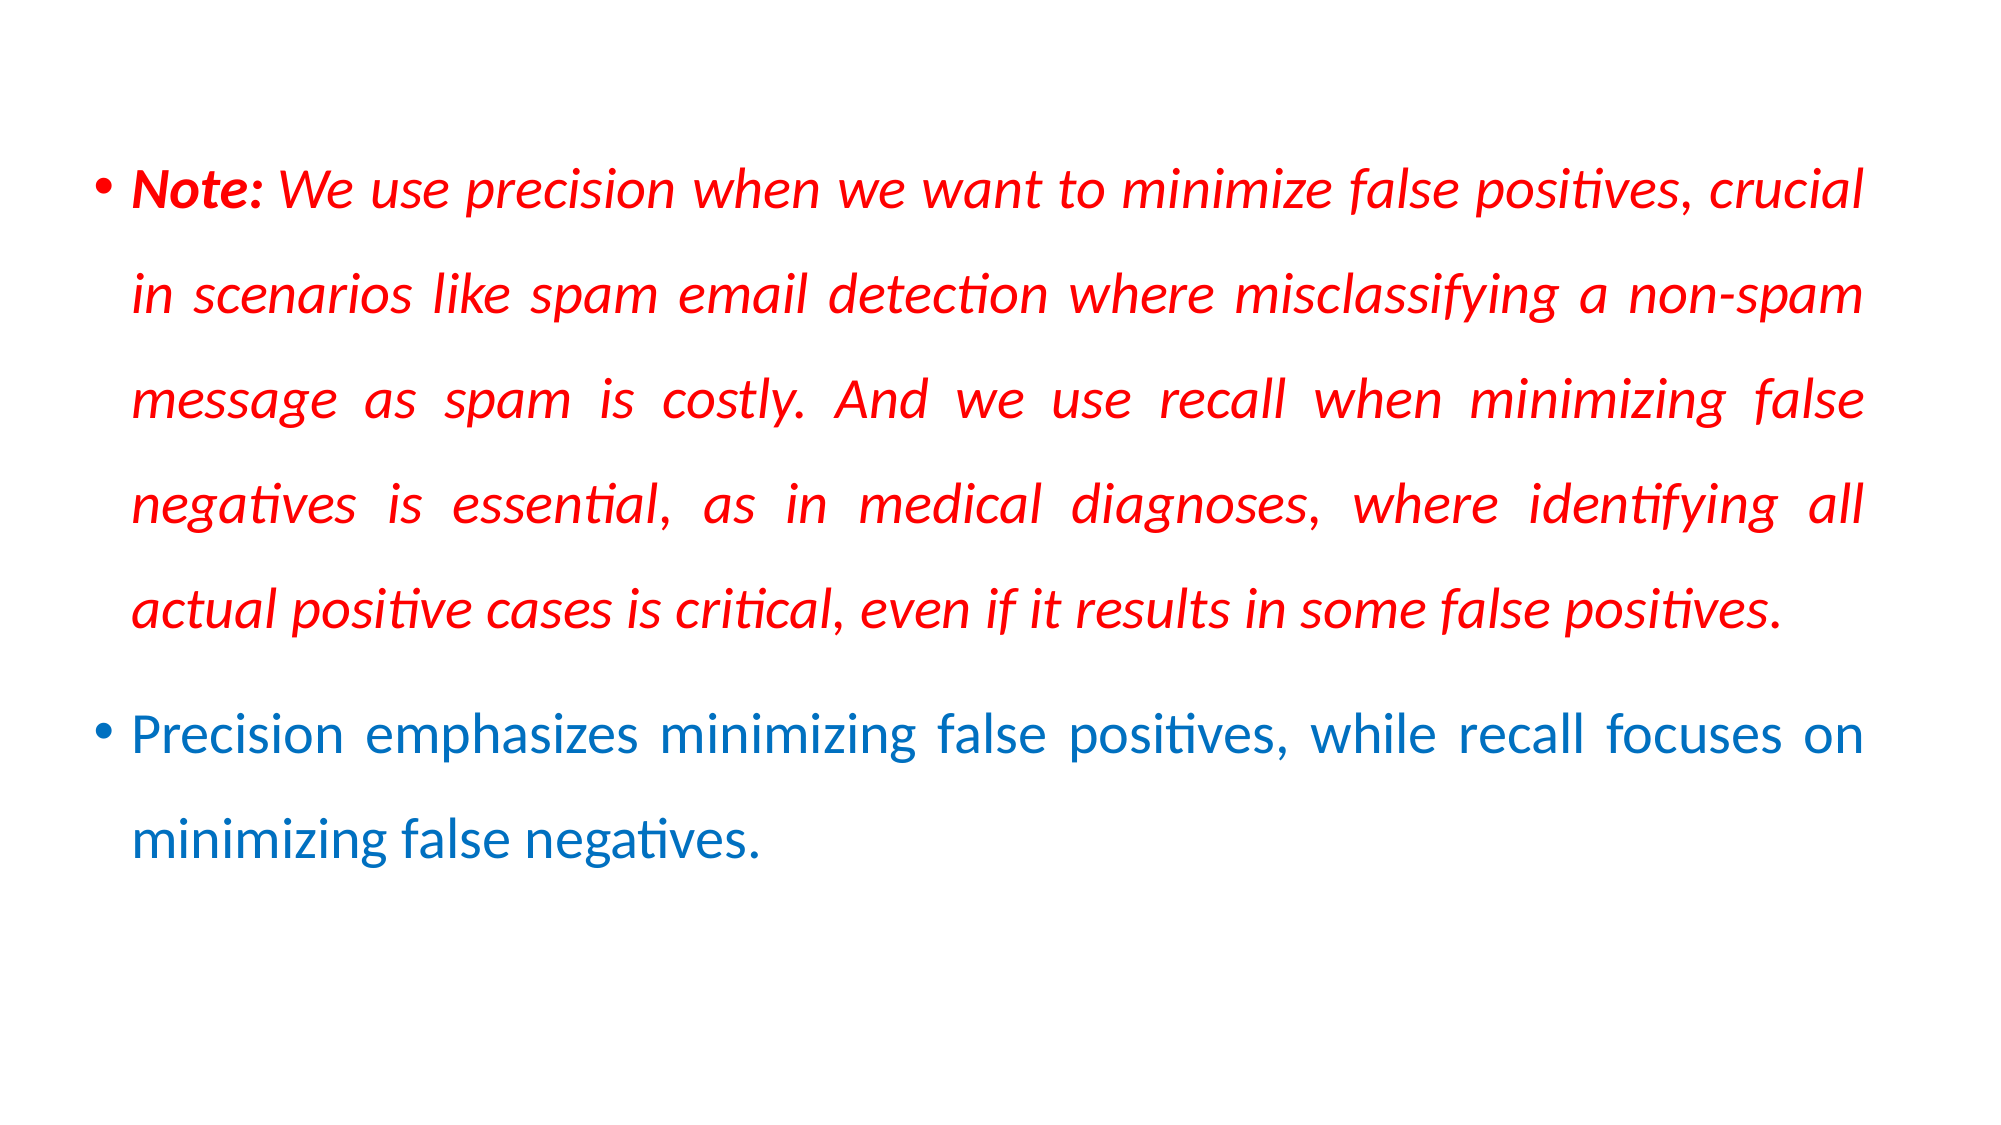

Note: We use precision when we want to minimize false positives, crucial in scenarios like spam email detection where misclassifying a non-spam message as spam is costly. And we use recall when minimizing false negatives is essential, as in medical diagnoses, where identifying all actual positive cases is critical, even if it results in some false positives.
Precision emphasizes minimizing false positives, while recall focuses on minimizing false negatives.